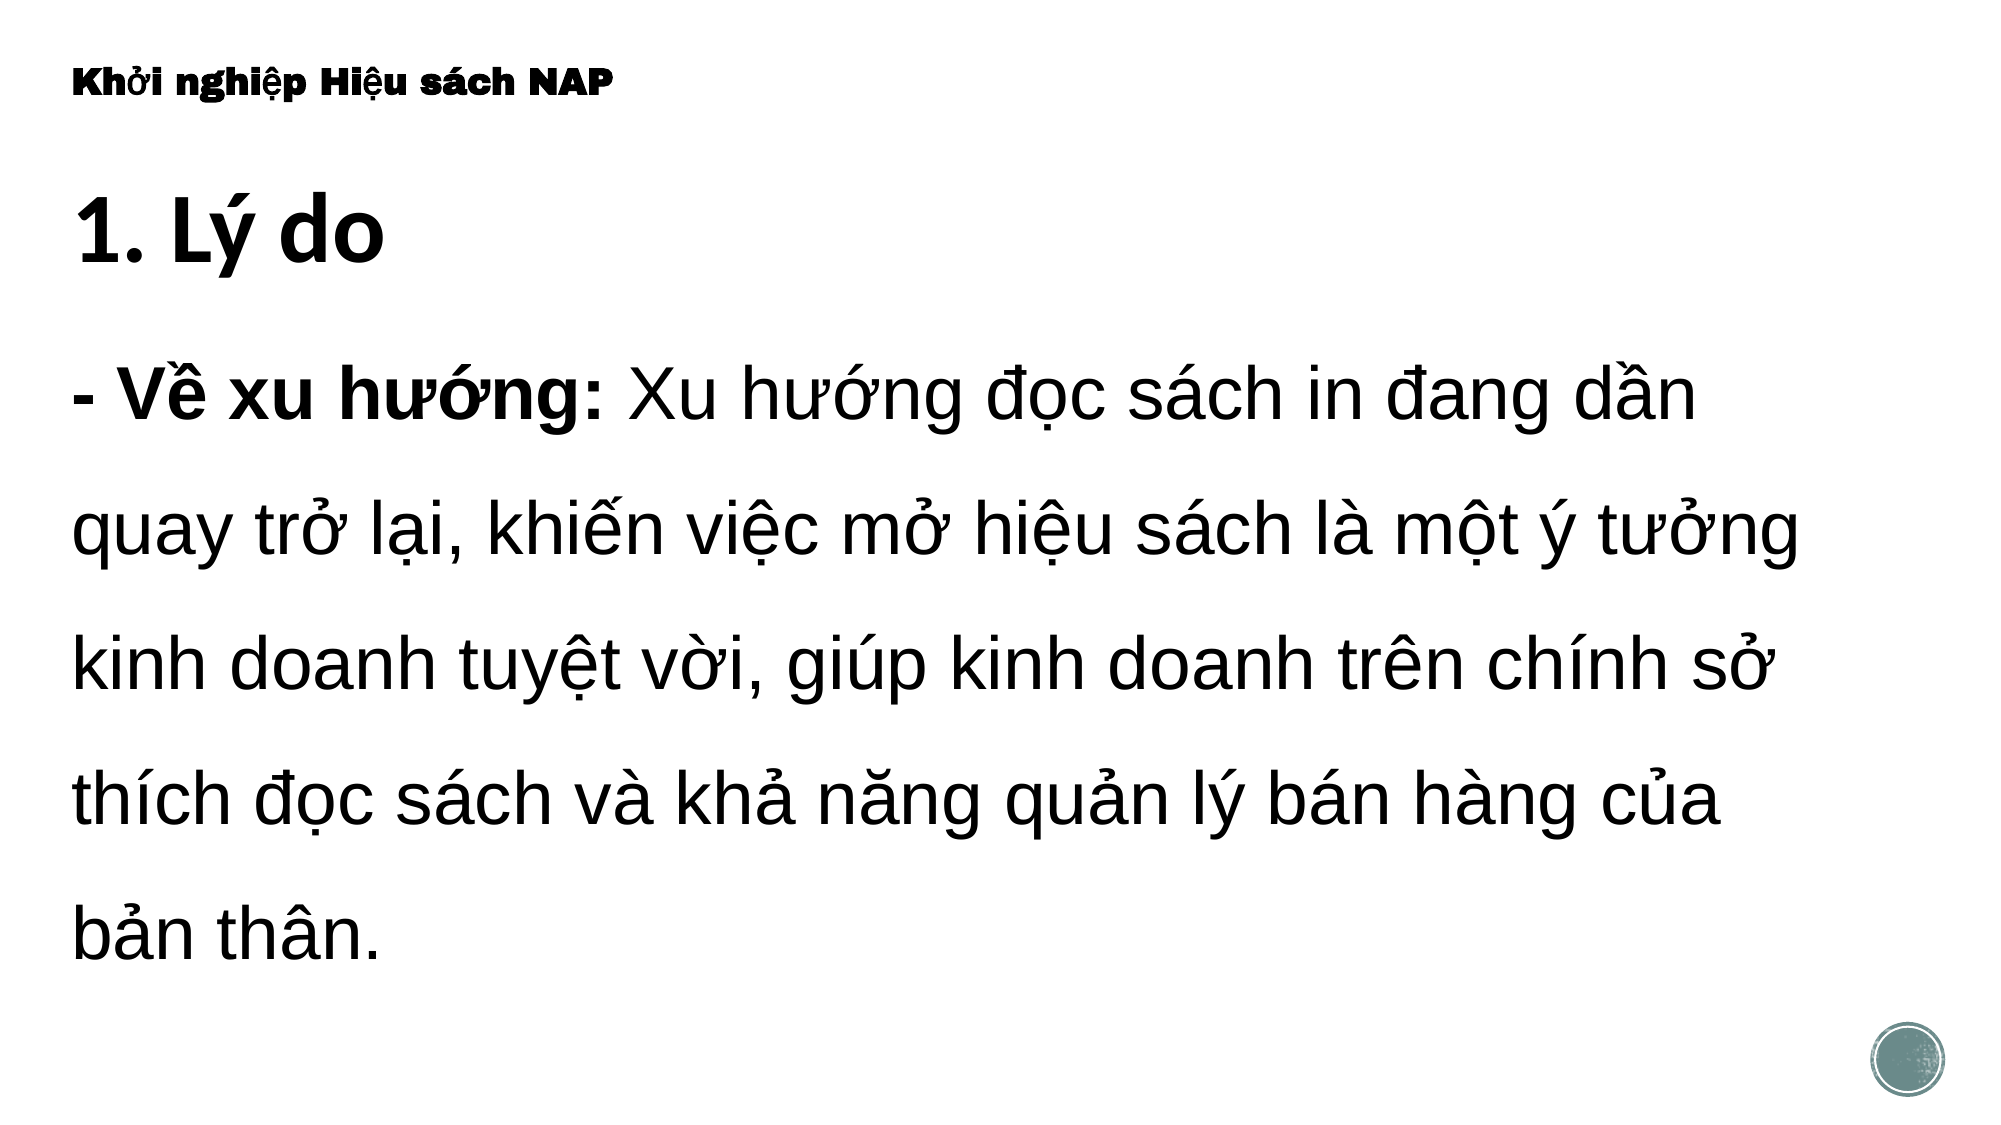

# Khởi nghiệp Hiệu sách NAP
1. Lý do
- Về xu hướng: Xu hướng đọc sách in đang dần quay trở lại, khiến việc mở hiệu sách là một ý tưởng kinh doanh tuyệt vời, giúp kinh doanh trên chính sở thích đọc sách và khả năng quản lý bán hàng của bản thân.